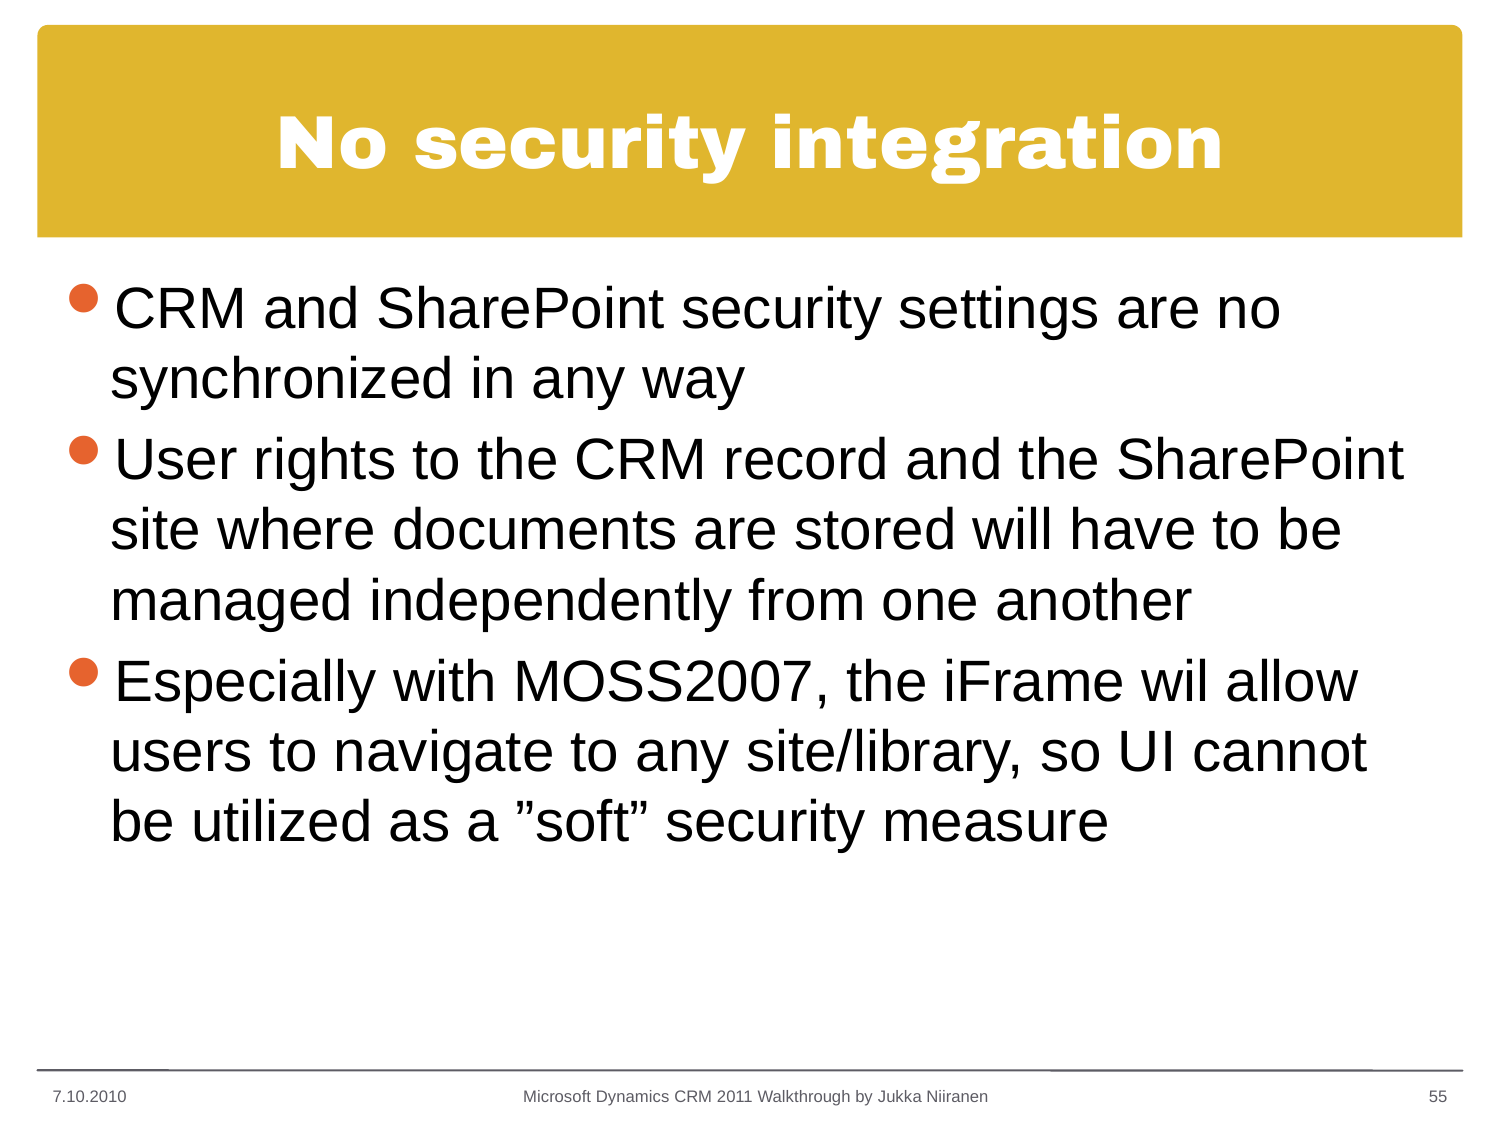

# No security integration
CRM and SharePoint security settings are no synchronized in any way
User rights to the CRM record and the SharePoint site where documents are stored will have to be managed independently from one another
Especially with MOSS2007, the iFrame wil allow users to navigate to any site/library, so UI cannot be utilized as a ”soft” security measure
7.10.2010
Microsoft Dynamics CRM 2011 Walkthrough by Jukka Niiranen
55